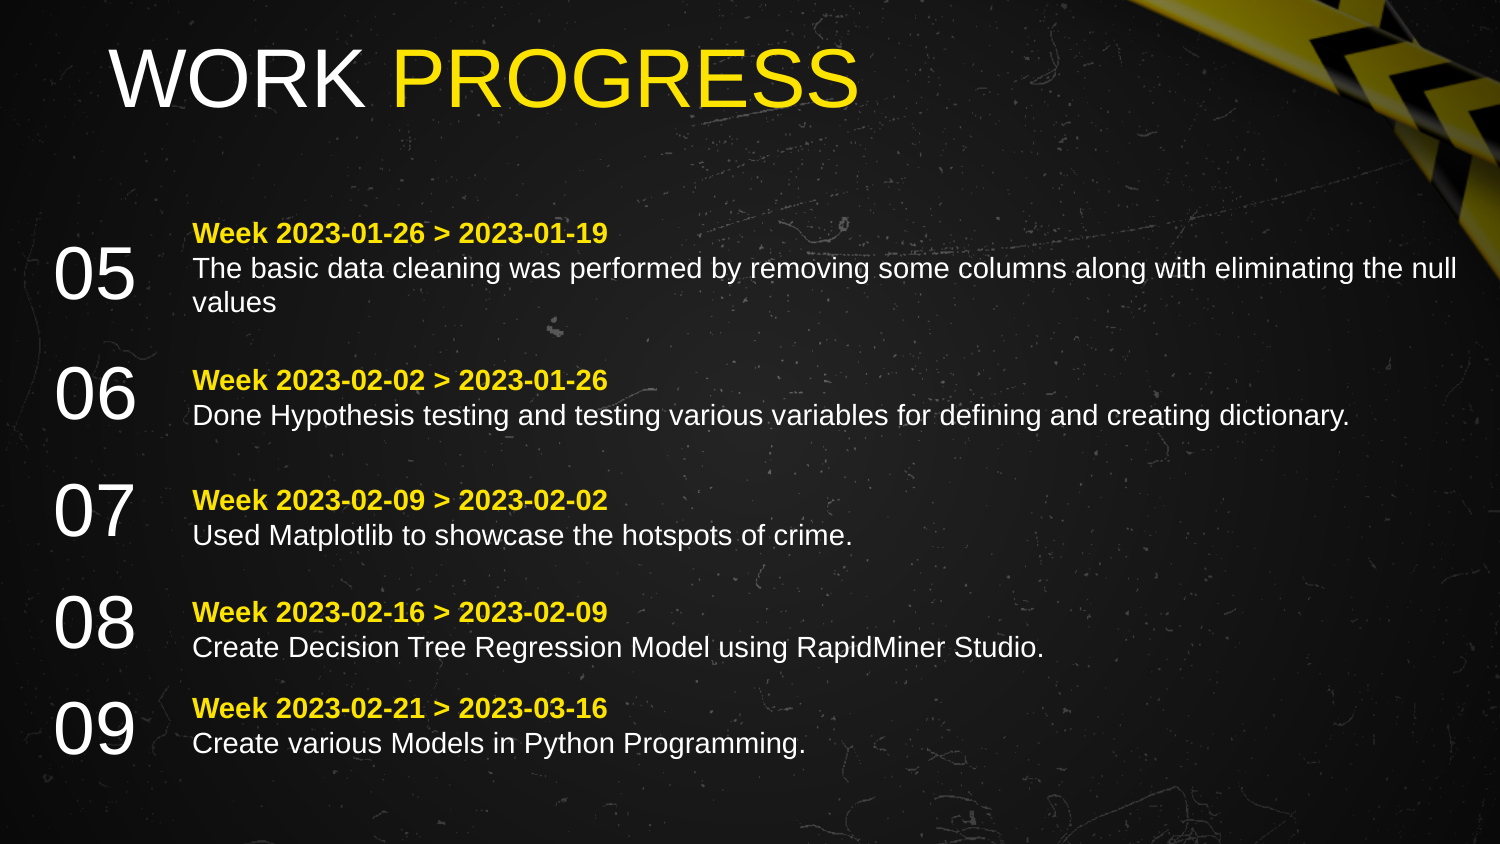

# WORK PROGRESS
Week 2023-01-26 > 2023-01-19
The basic data cleaning was performed by removing some columns along with eliminating the null values
05
Week 2023-02-02 > 2023-01-26
Done Hypothesis testing and testing various variables for defining and creating dictionary.
06
07
Week 2023-02-09 > 2023-02-02
Used Matplotlib to showcase the hotspots of crime.
08
Week 2023-02-16 > 2023-02-09
Create Decision Tree Regression Model using RapidMiner Studio.
09
Week 2023-02-21 > 2023-03-16
Create various Models in Python Programming.